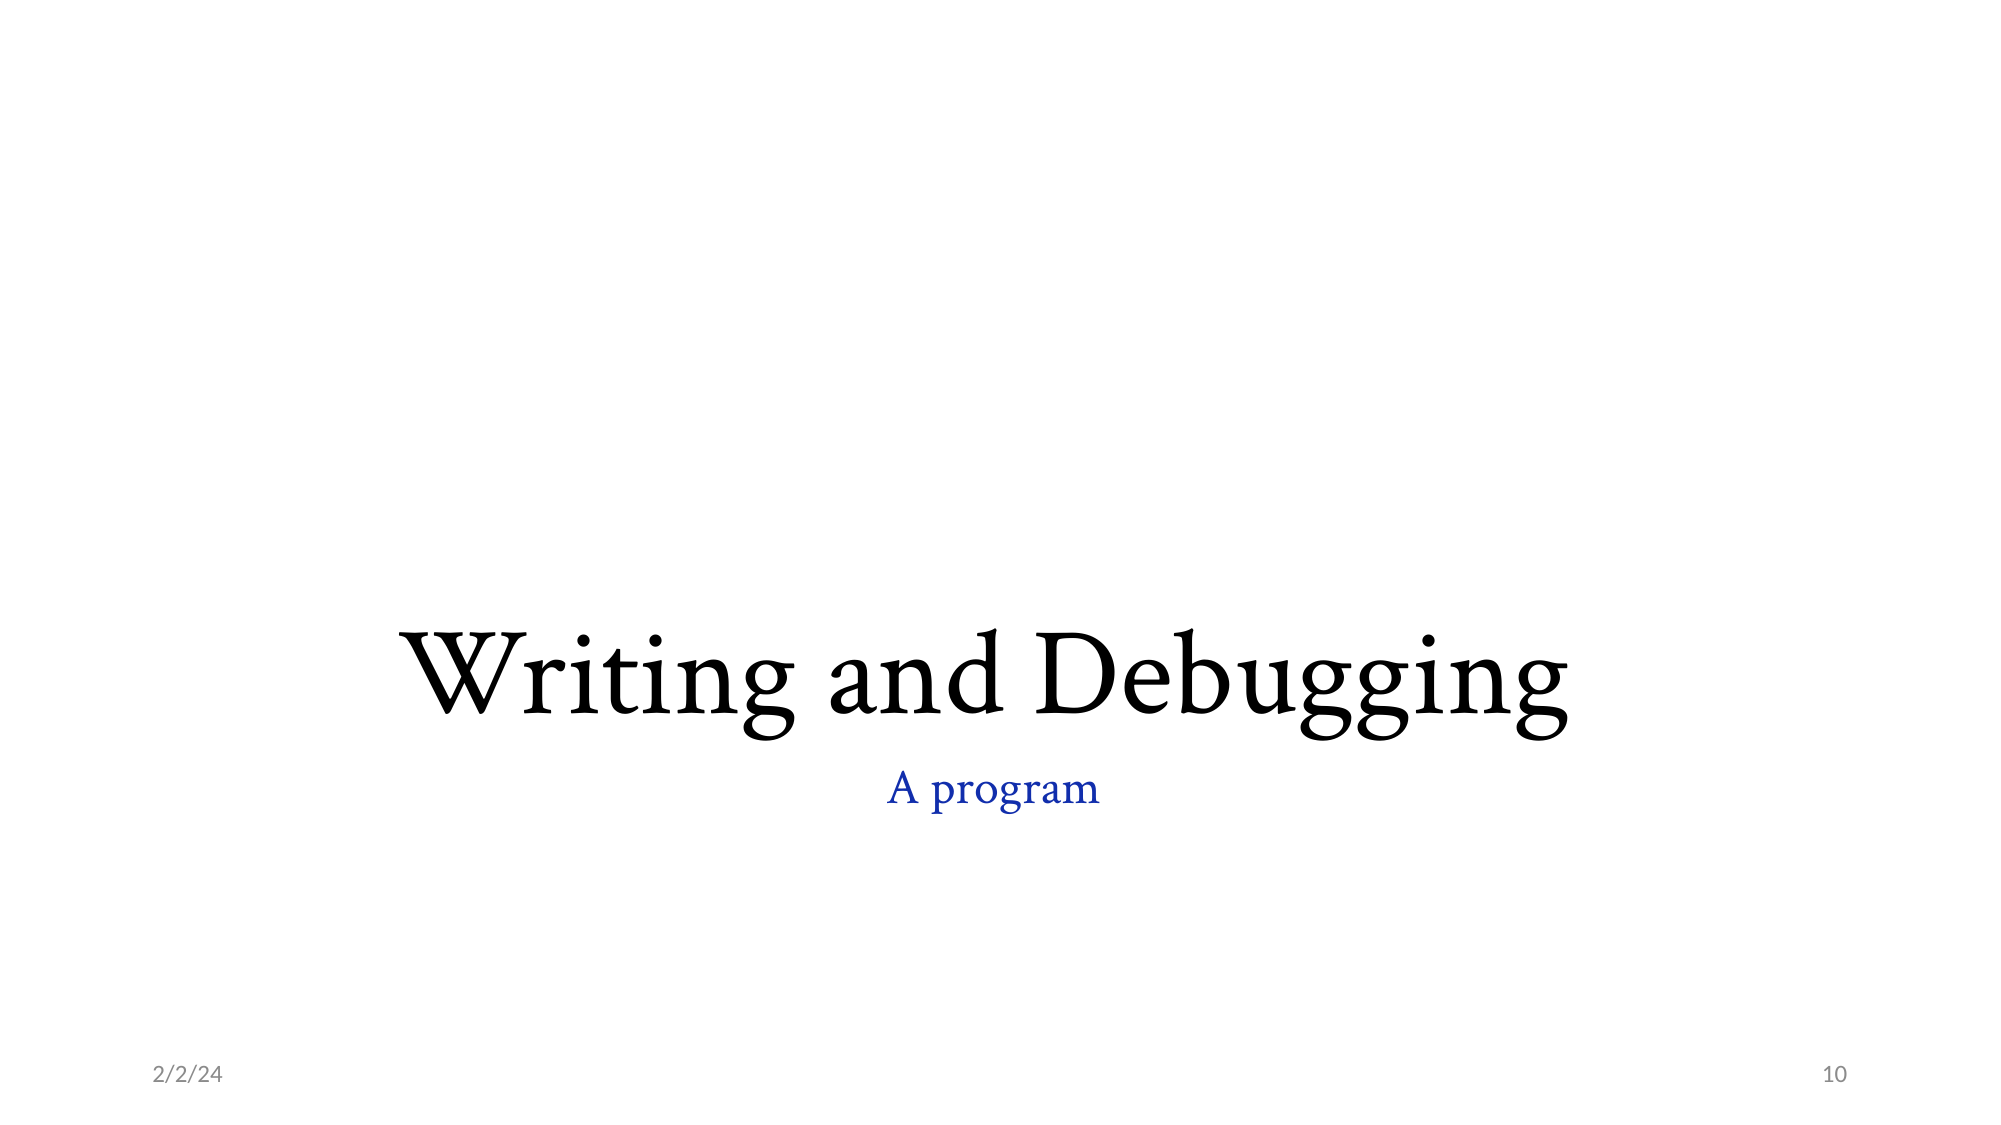

# Writing and Debugging
A program
2/2/24

10